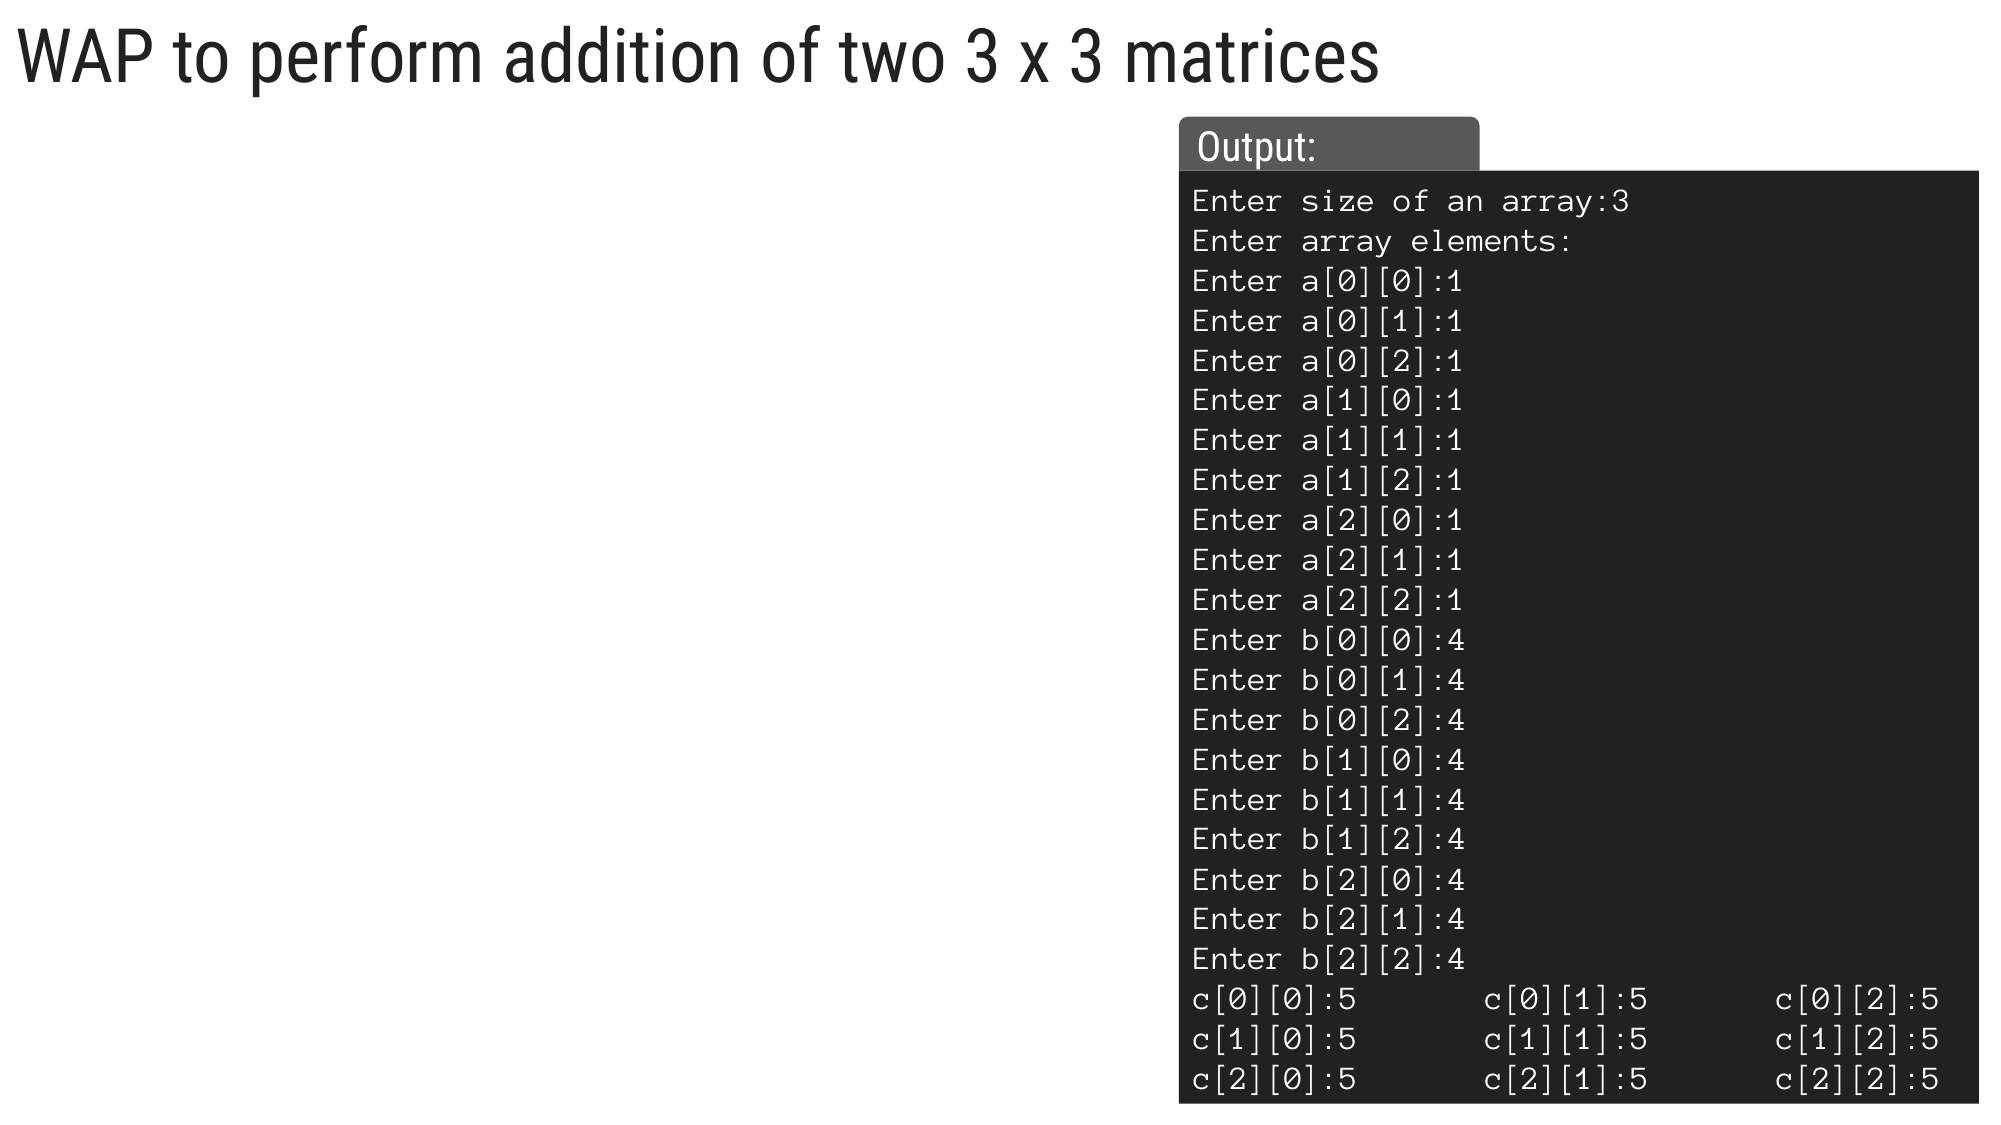

WAP to perform addition of two 3 x 3 matrices
Output:
Enter size of an array:3
Enter array elements:
Enter a[0][0]:1
Enter a[0][1]:1
Enter a[0][2]:1
Enter a[1][0]:1
Enter a[1][1]:1
Enter a[1][2]:1
Enter a[2][0]:1
Enter a[2][1]:1
Enter a[2][2]:1
Enter b[0][0]:4
Enter b[0][1]:4
Enter b[0][2]:4
Enter b[1][0]:4
Enter b[1][1]:4
Enter b[1][2]:4
Enter b[2][0]:4
Enter b[2][1]:4
Enter b[2][2]:4
c[0][0]:5       c[0][1]:5       c[0][2]:5
c[1][0]:5       c[1][1]:5       c[1][2]:5
c[2][0]:5       c[2][1]:5       c[2][2]:5